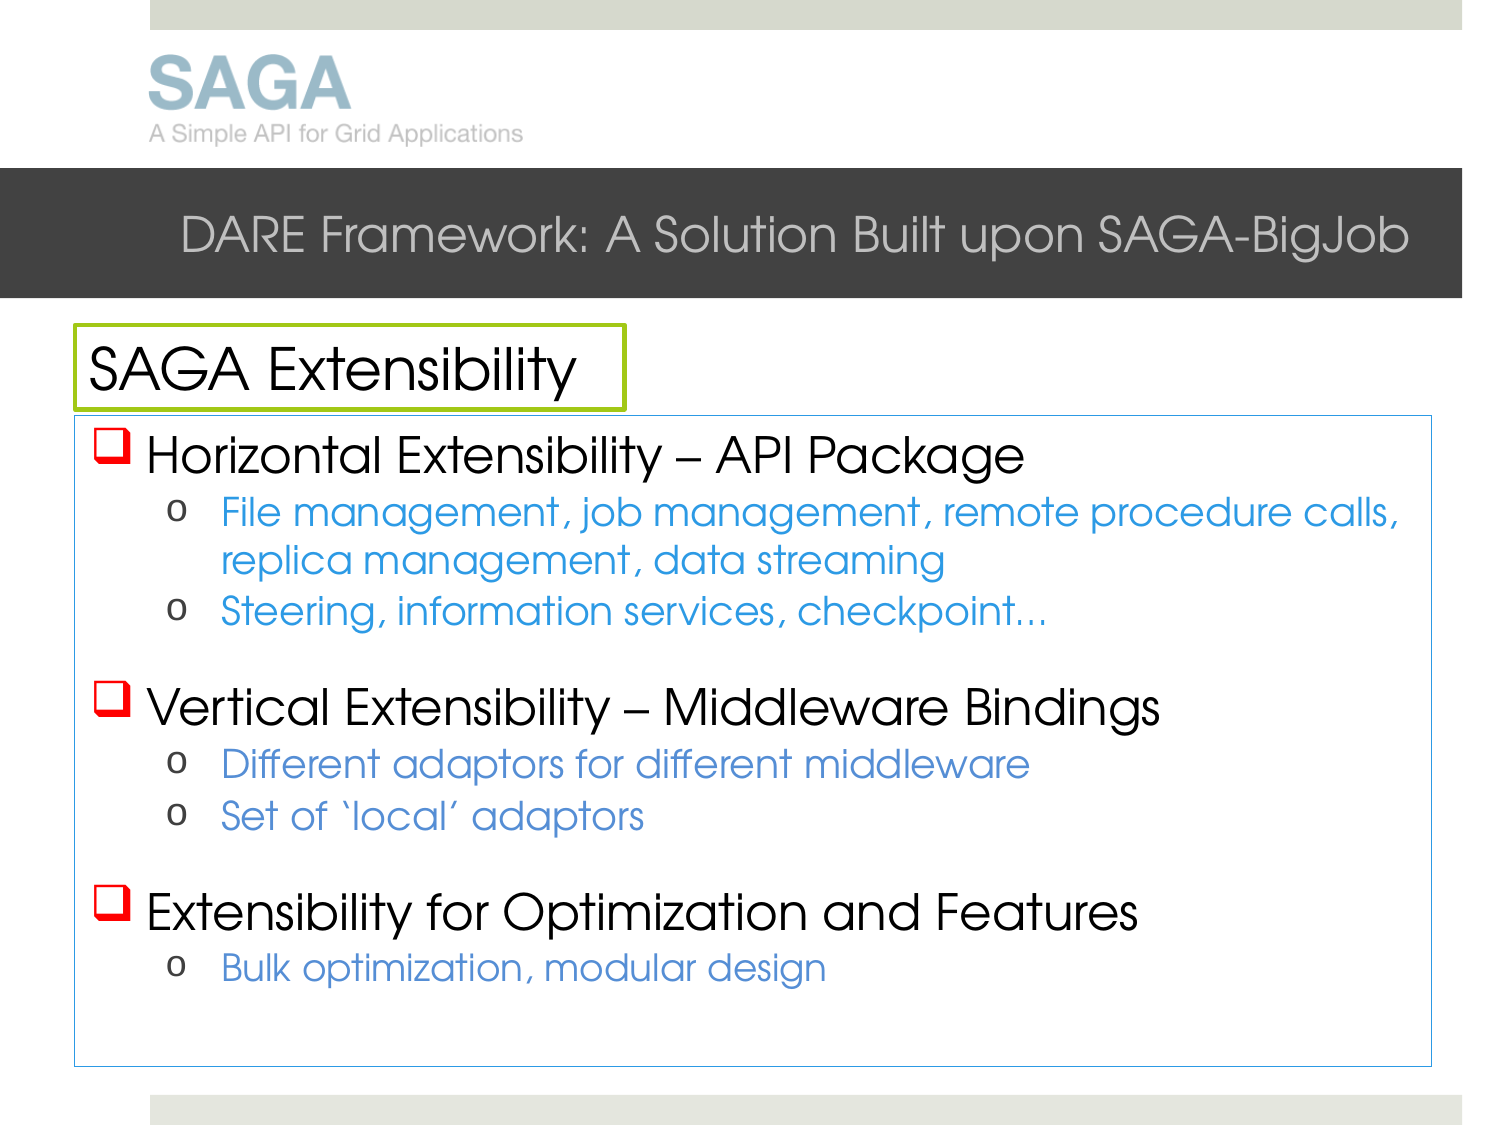

# DARE Framework: A Solution Built upon SAGA-BigJob
SAGA Extensibility
Horizontal Extensibility – API Package
File management, job management, remote procedure calls, replica management, data streaming
Steering, information services, checkpoint…
Vertical Extensibility – Middleware Bindings
Different adaptors for different middleware
Set of ‘local’ adaptors
Extensibility for Optimization and Features
Bulk optimization, modular design